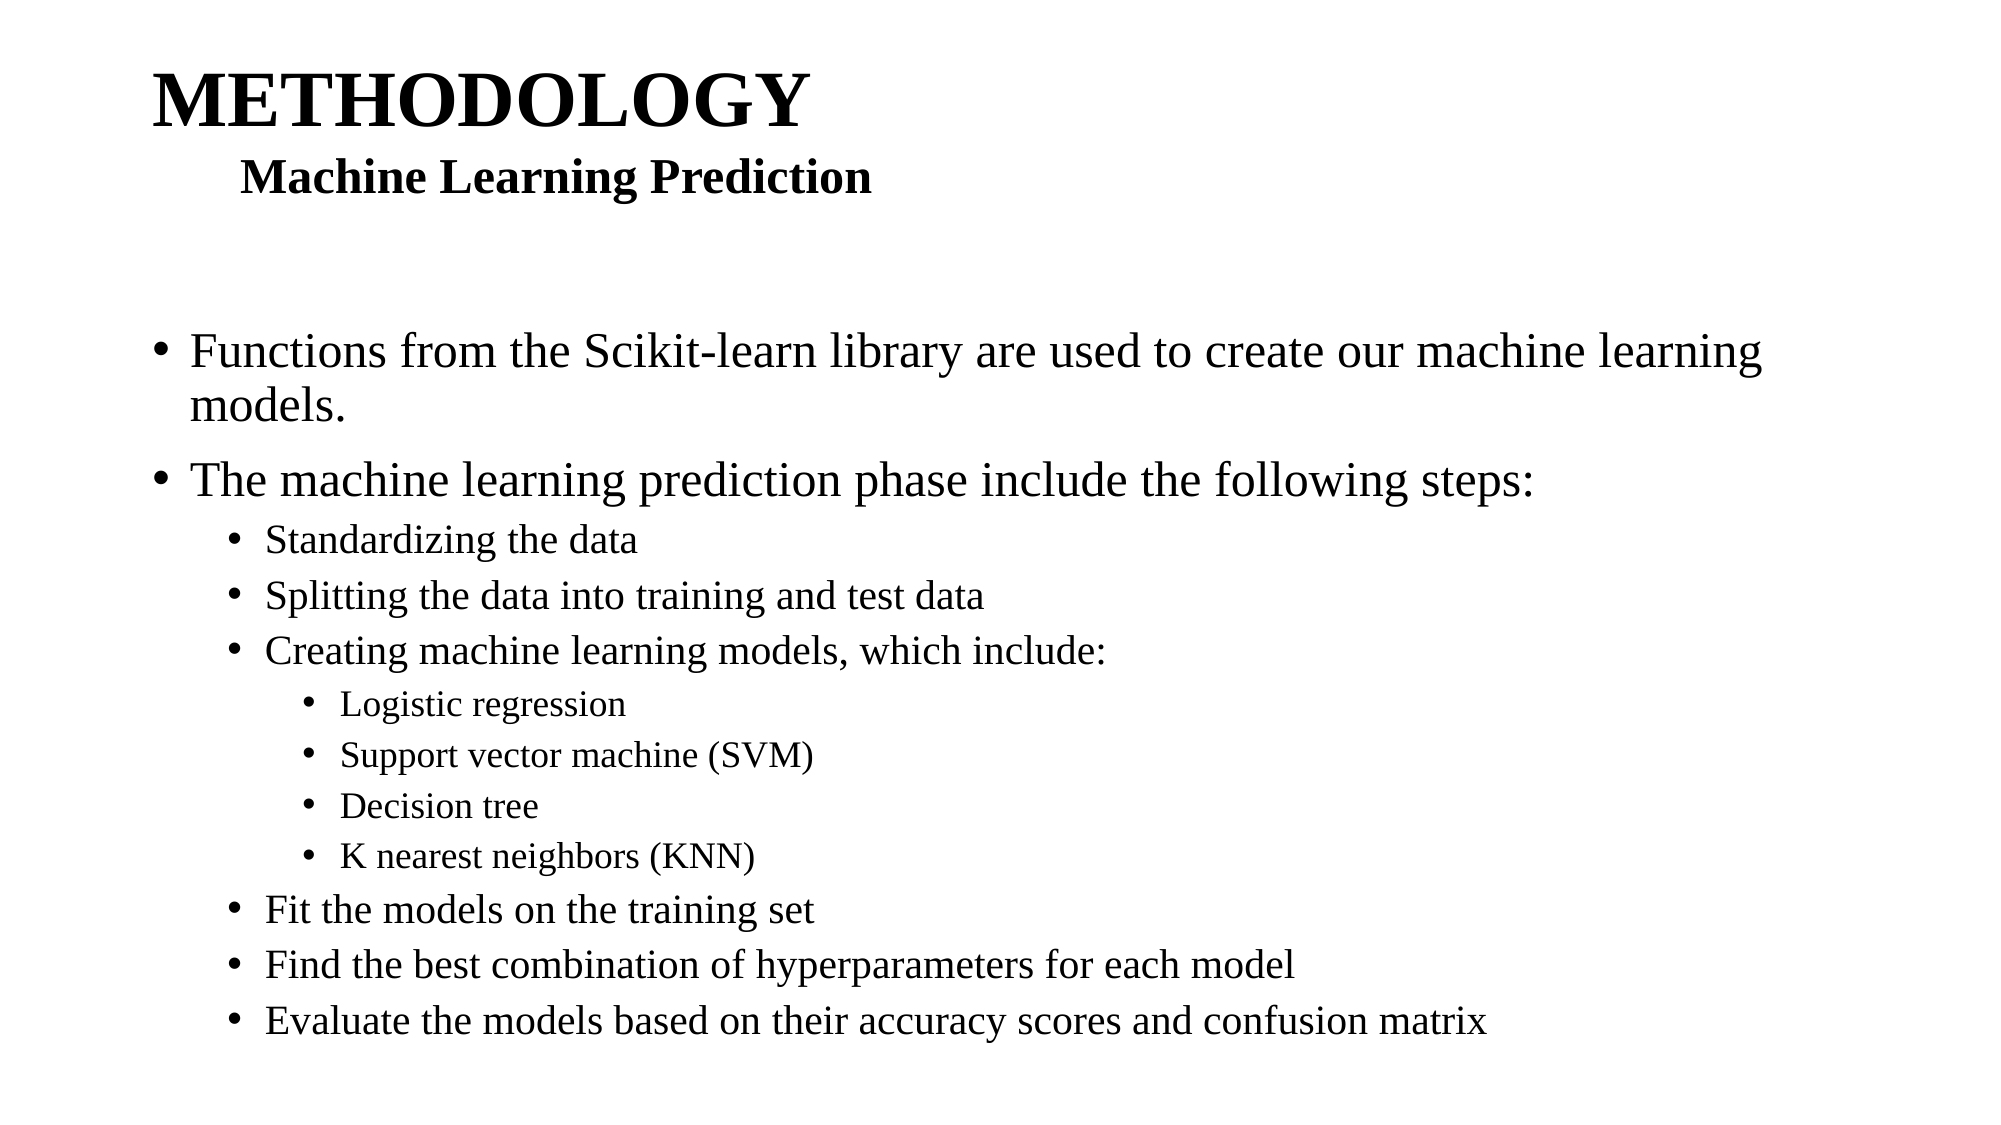

# Outline
METHODOLOGY
       Machine Learning Prediction
Functions from the Scikit-learn library are used to create our machine learning models.
The machine learning prediction phase include the following steps:
Standardizing the data
Splitting the data into training and test data
Creating machine learning models, which include:
Logistic regression
Support vector machine (SVM)
Decision tree
K nearest neighbors (KNN)
Fit the models on the training set
Find the best combination of hyperparameters for each model
Evaluate the models based on their accuracy scores and confusion matrix